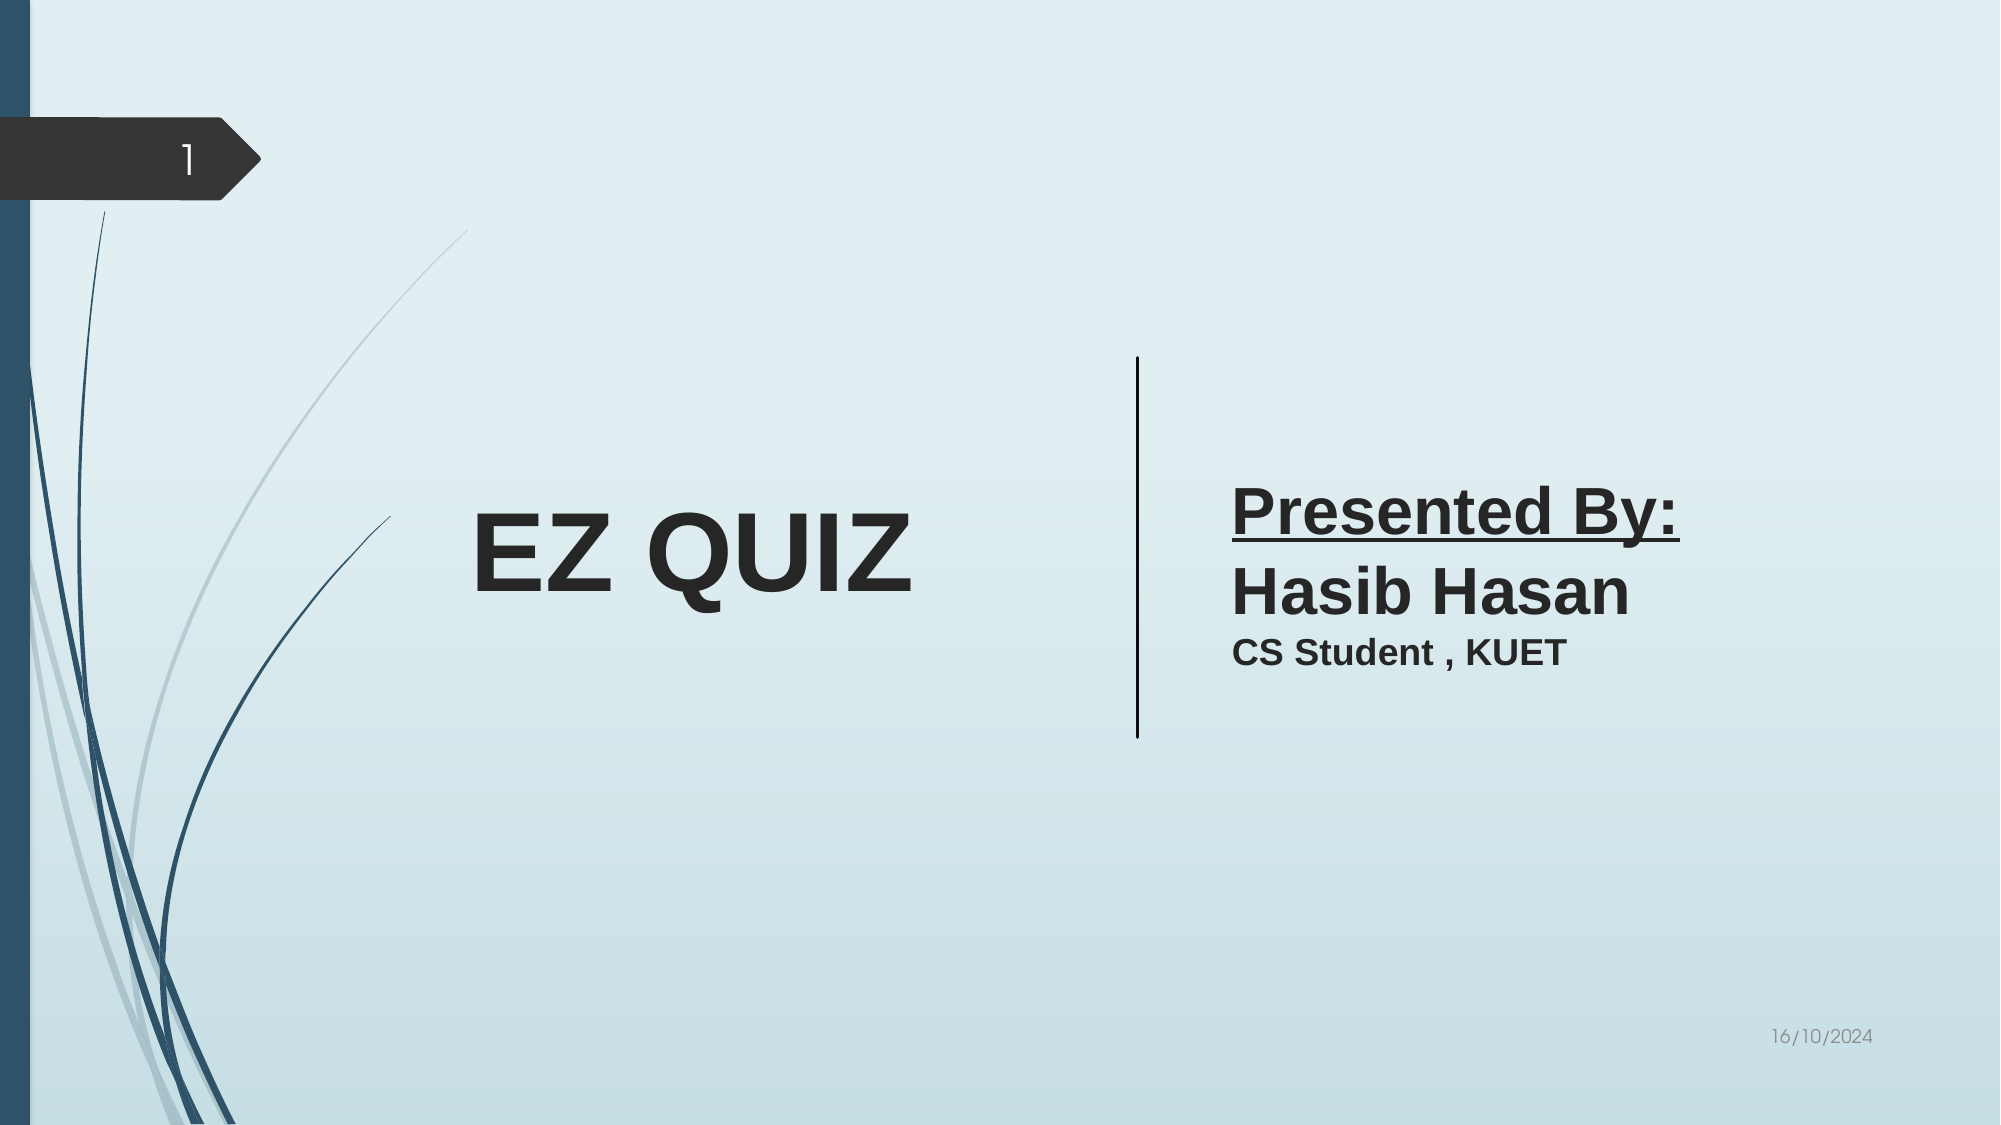

1
Presented By:
Hasib Hasan
CS Student , KUET

EZ QUIZ
16/10/2024